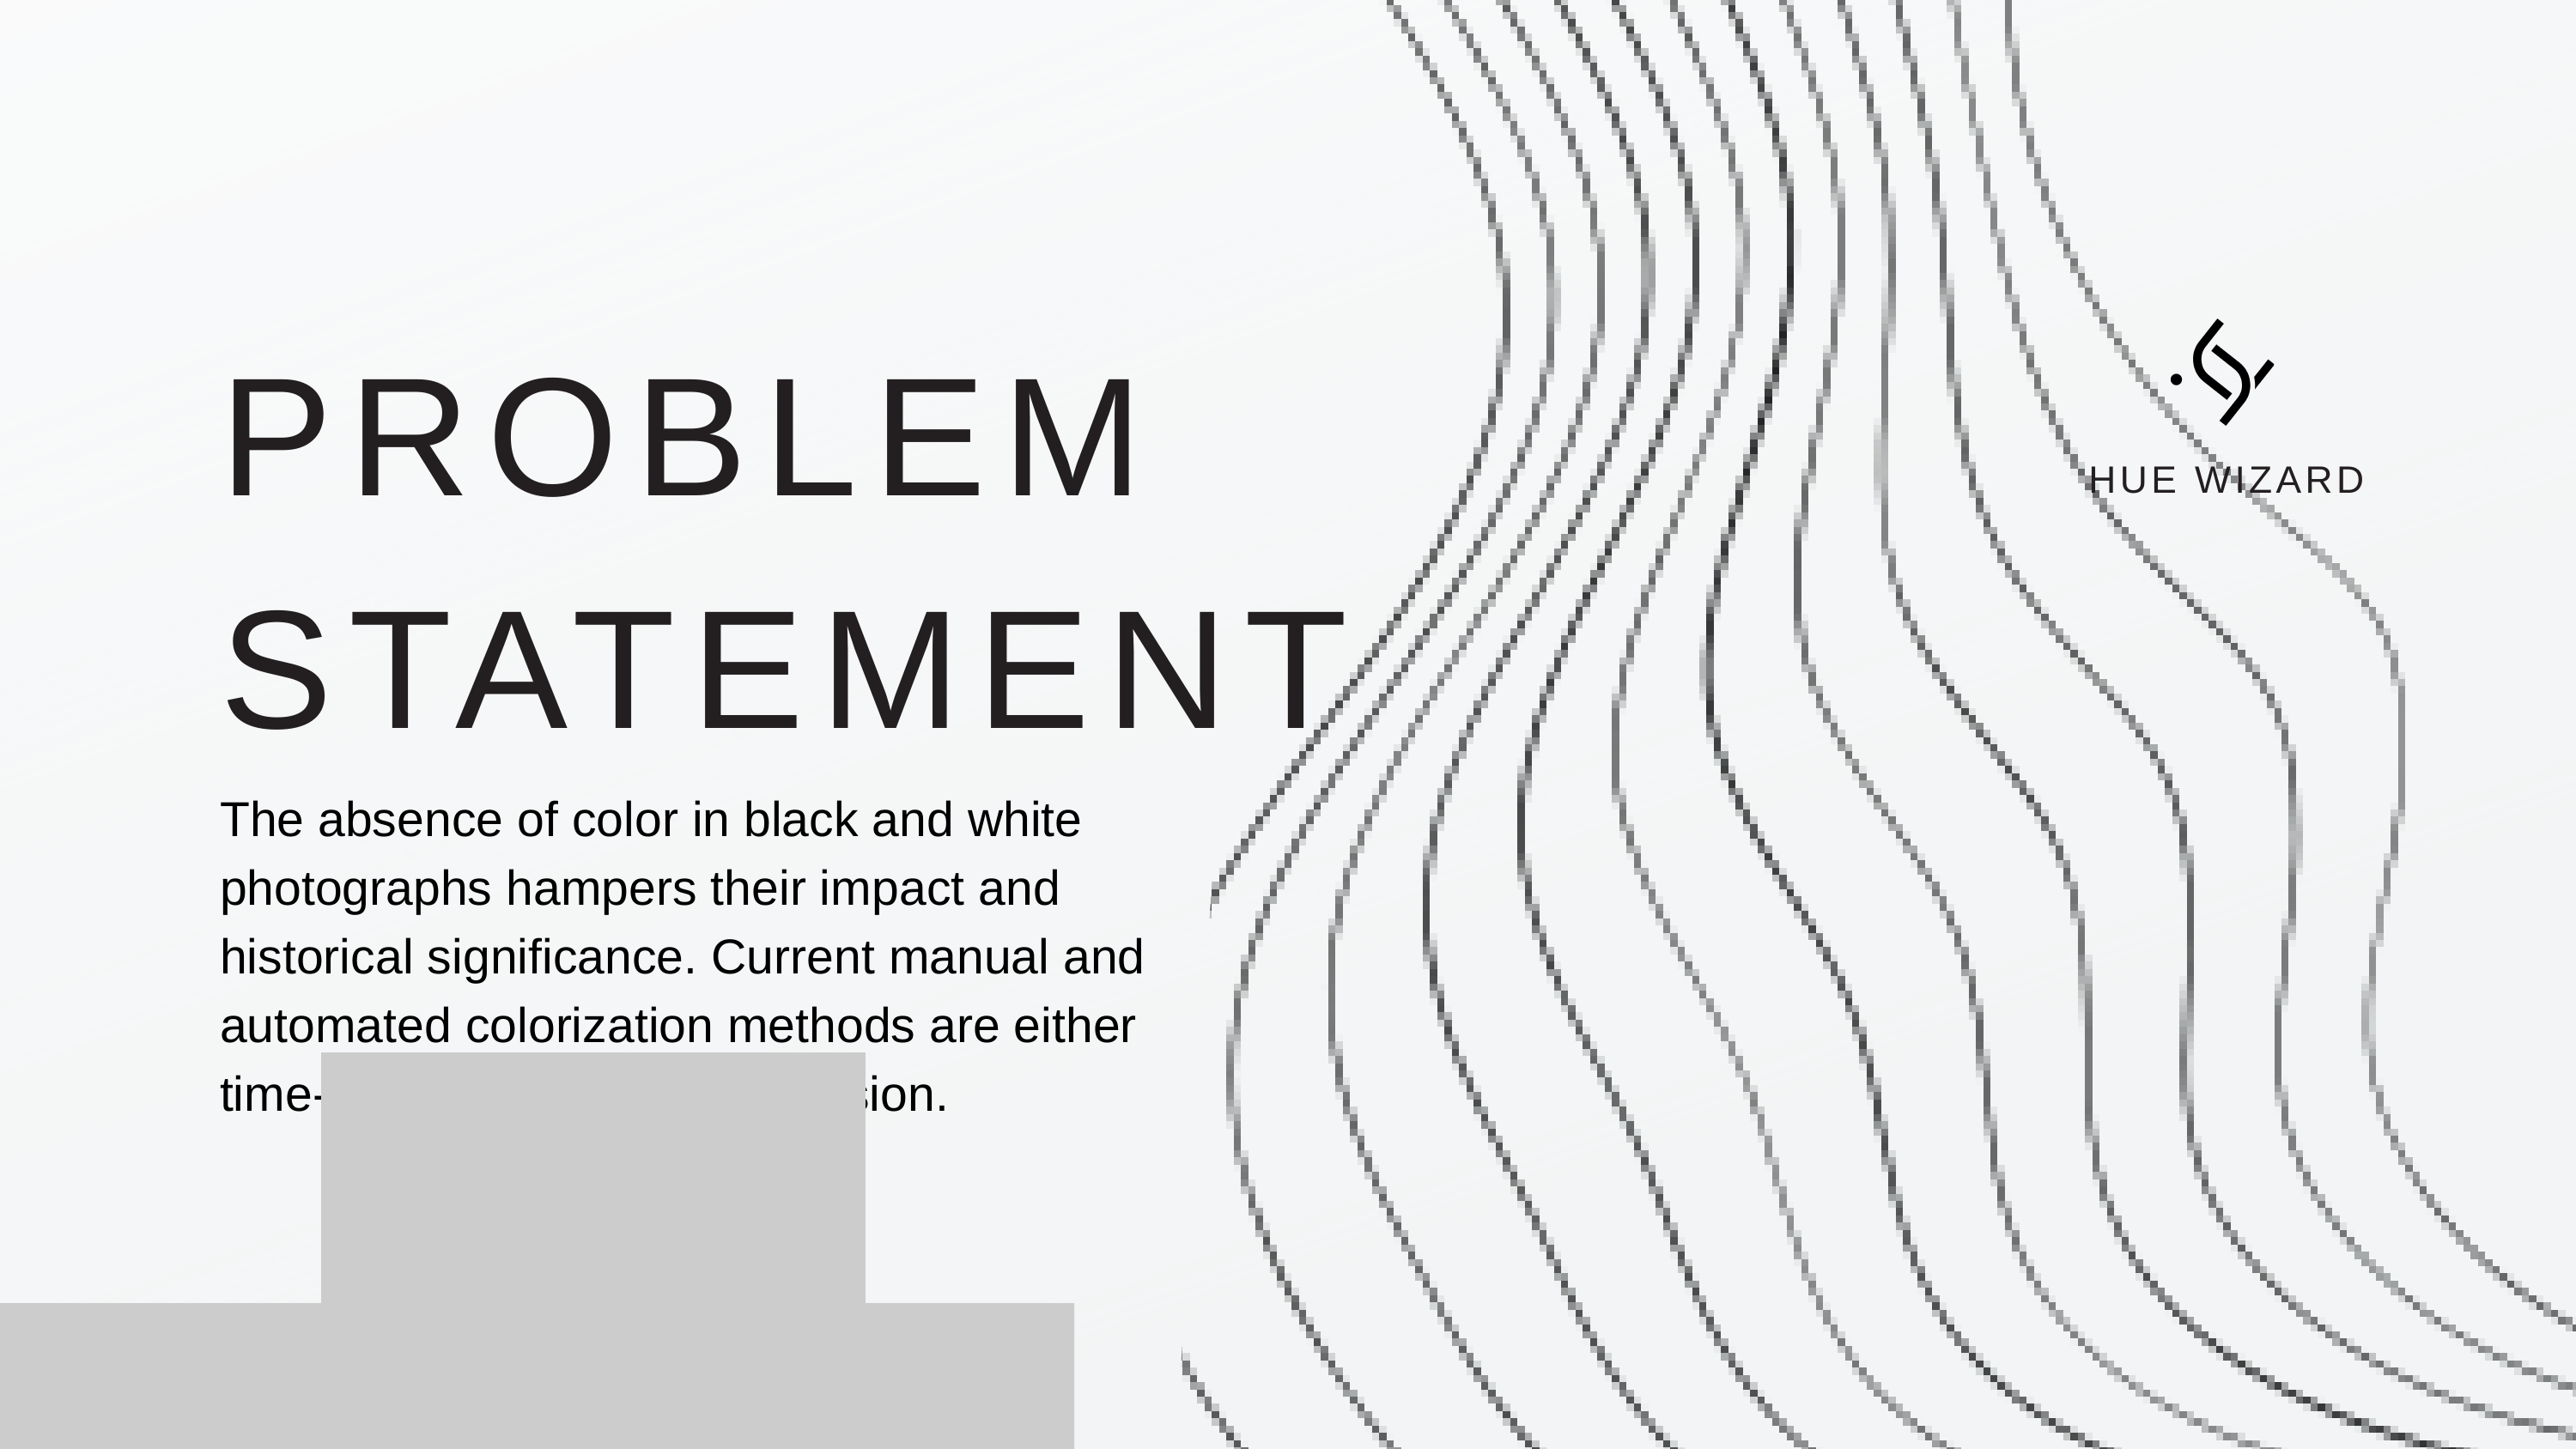

PROBLEM
STATEMENT

HUE WIZARD
The absence of color in black and white photographs hampers their impact and historical significance. Current manual and automated colorization methods are either time-consuming or lack precision.